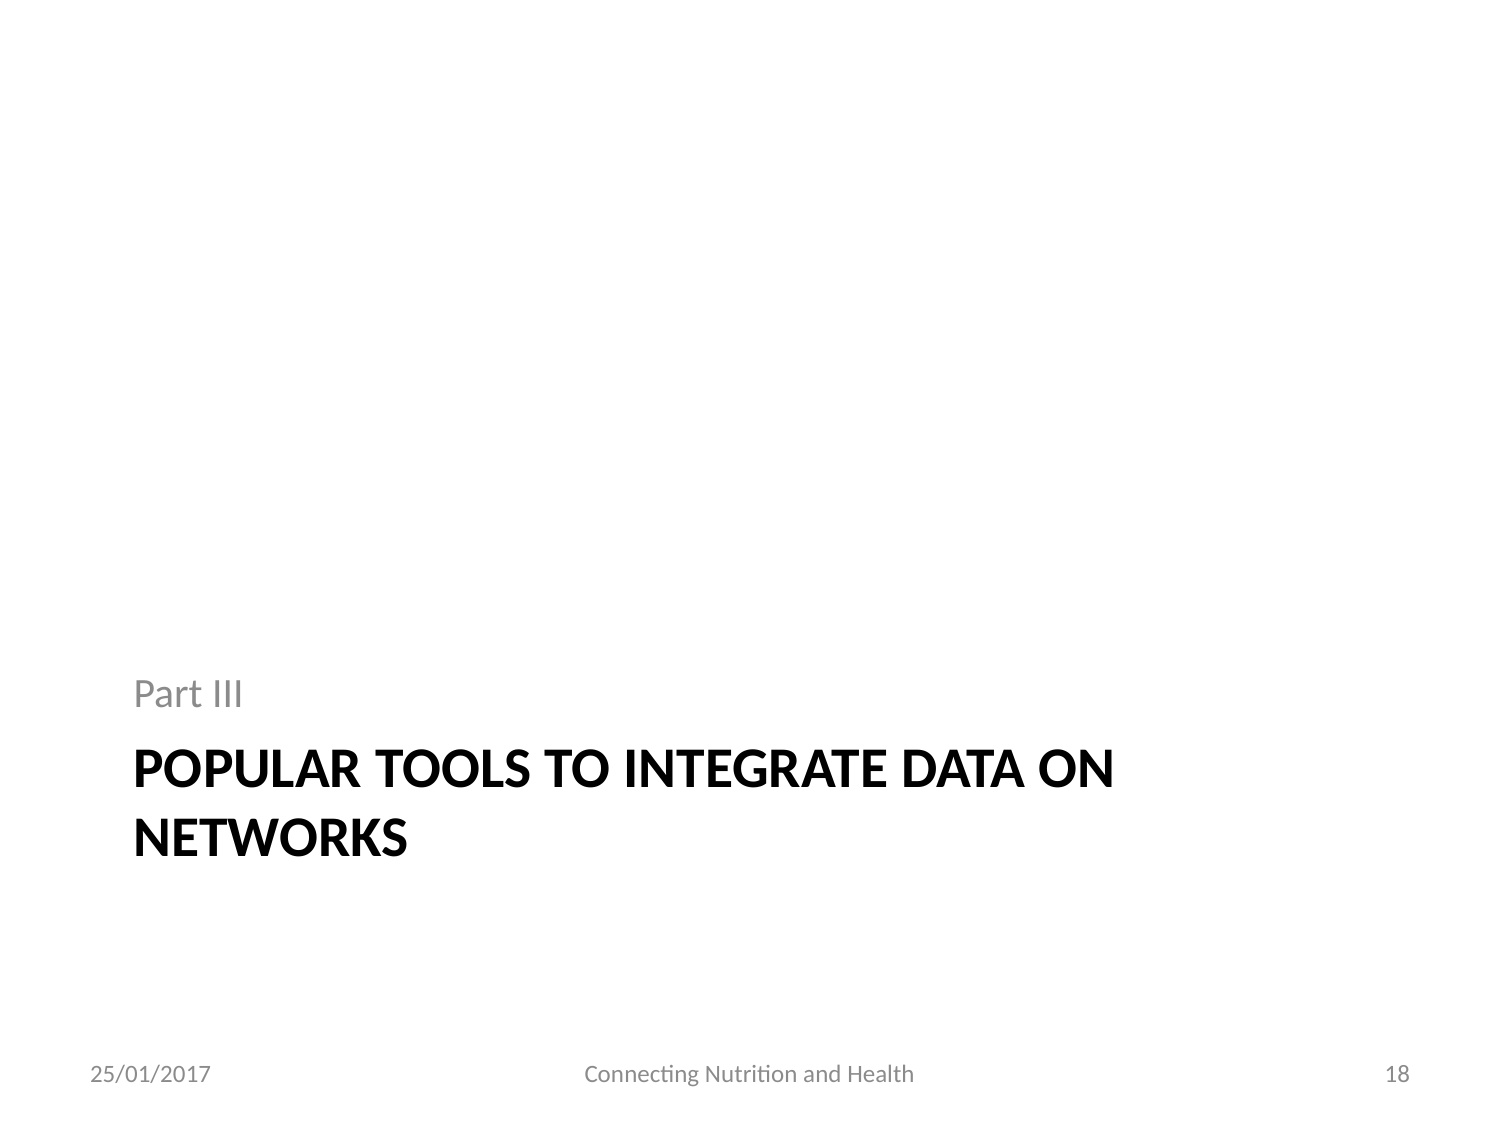

Part III
# Popular Tools to integrate data on networks
25/01/2017
Connecting Nutrition and Health
18